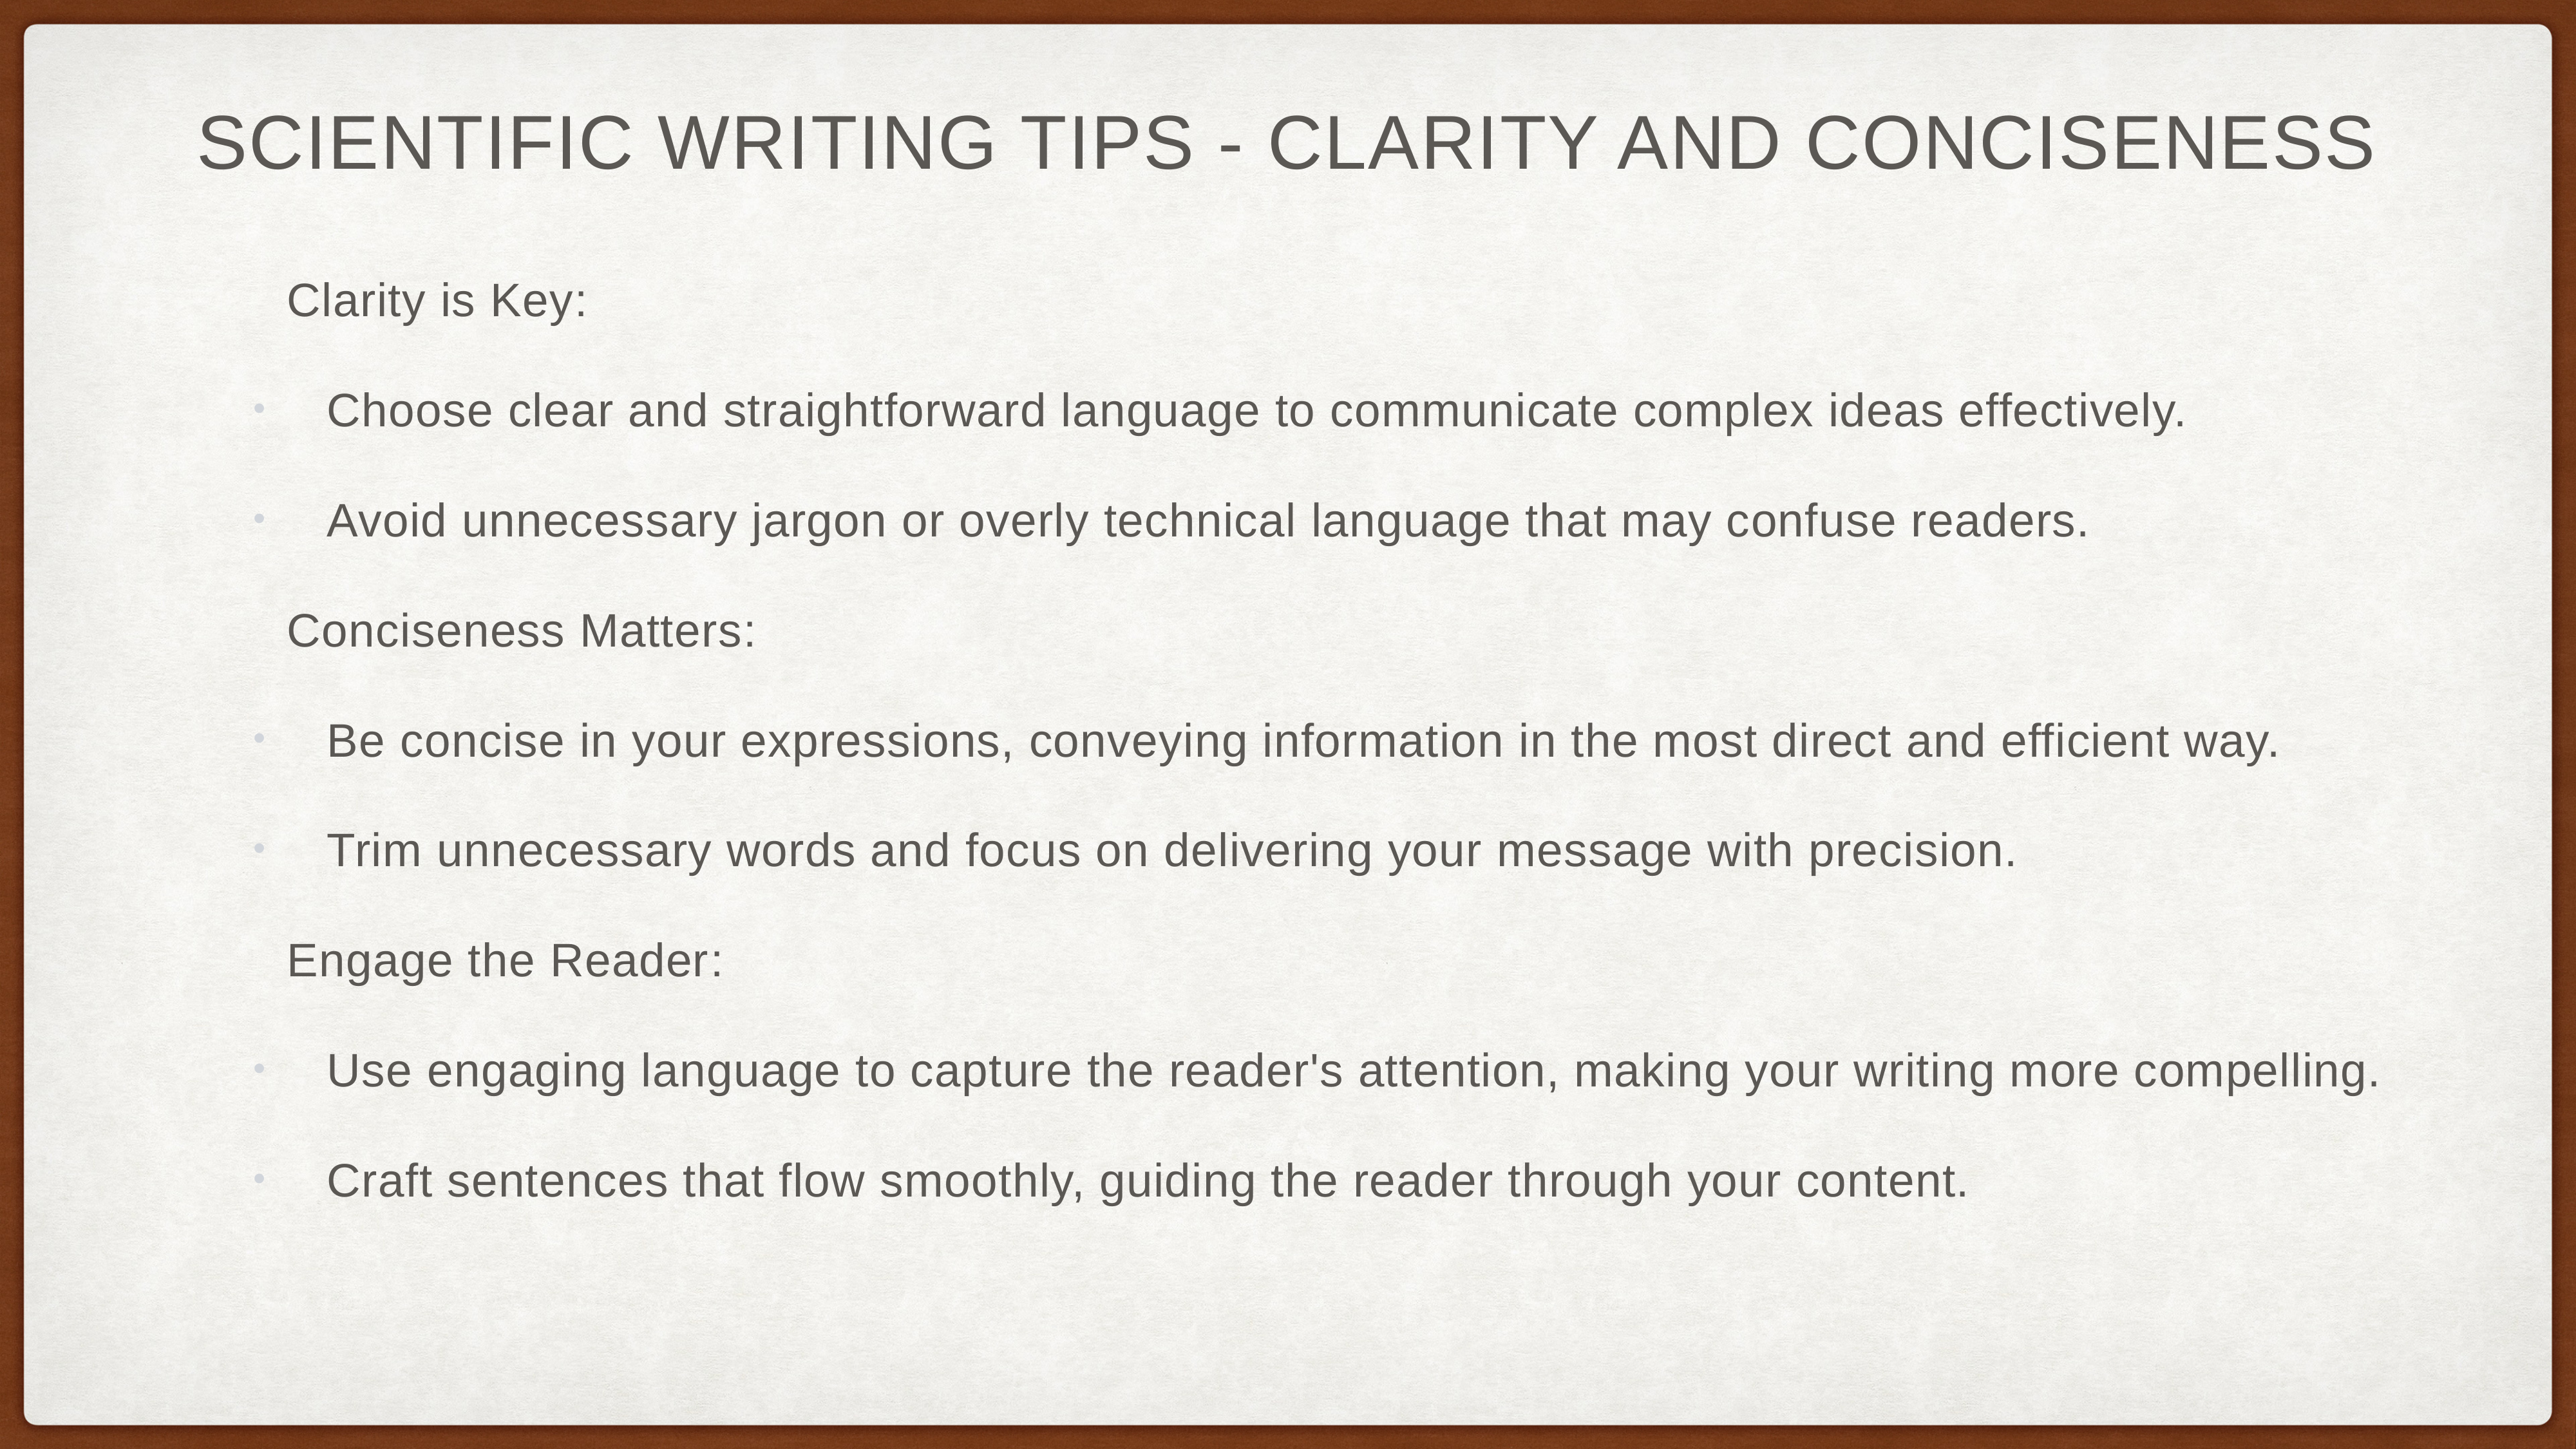

# Scientific writing tips - Clarity and Conciseness
	Clarity is Key:
Choose clear and straightforward language to communicate complex ideas effectively.
Avoid unnecessary jargon or overly technical language that may confuse readers.
	Conciseness Matters:
Be concise in your expressions, conveying information in the most direct and efficient way.
Trim unnecessary words and focus on delivering your message with precision.
	Engage the Reader:
Use engaging language to capture the reader's attention, making your writing more compelling.
Craft sentences that flow smoothly, guiding the reader through your content.